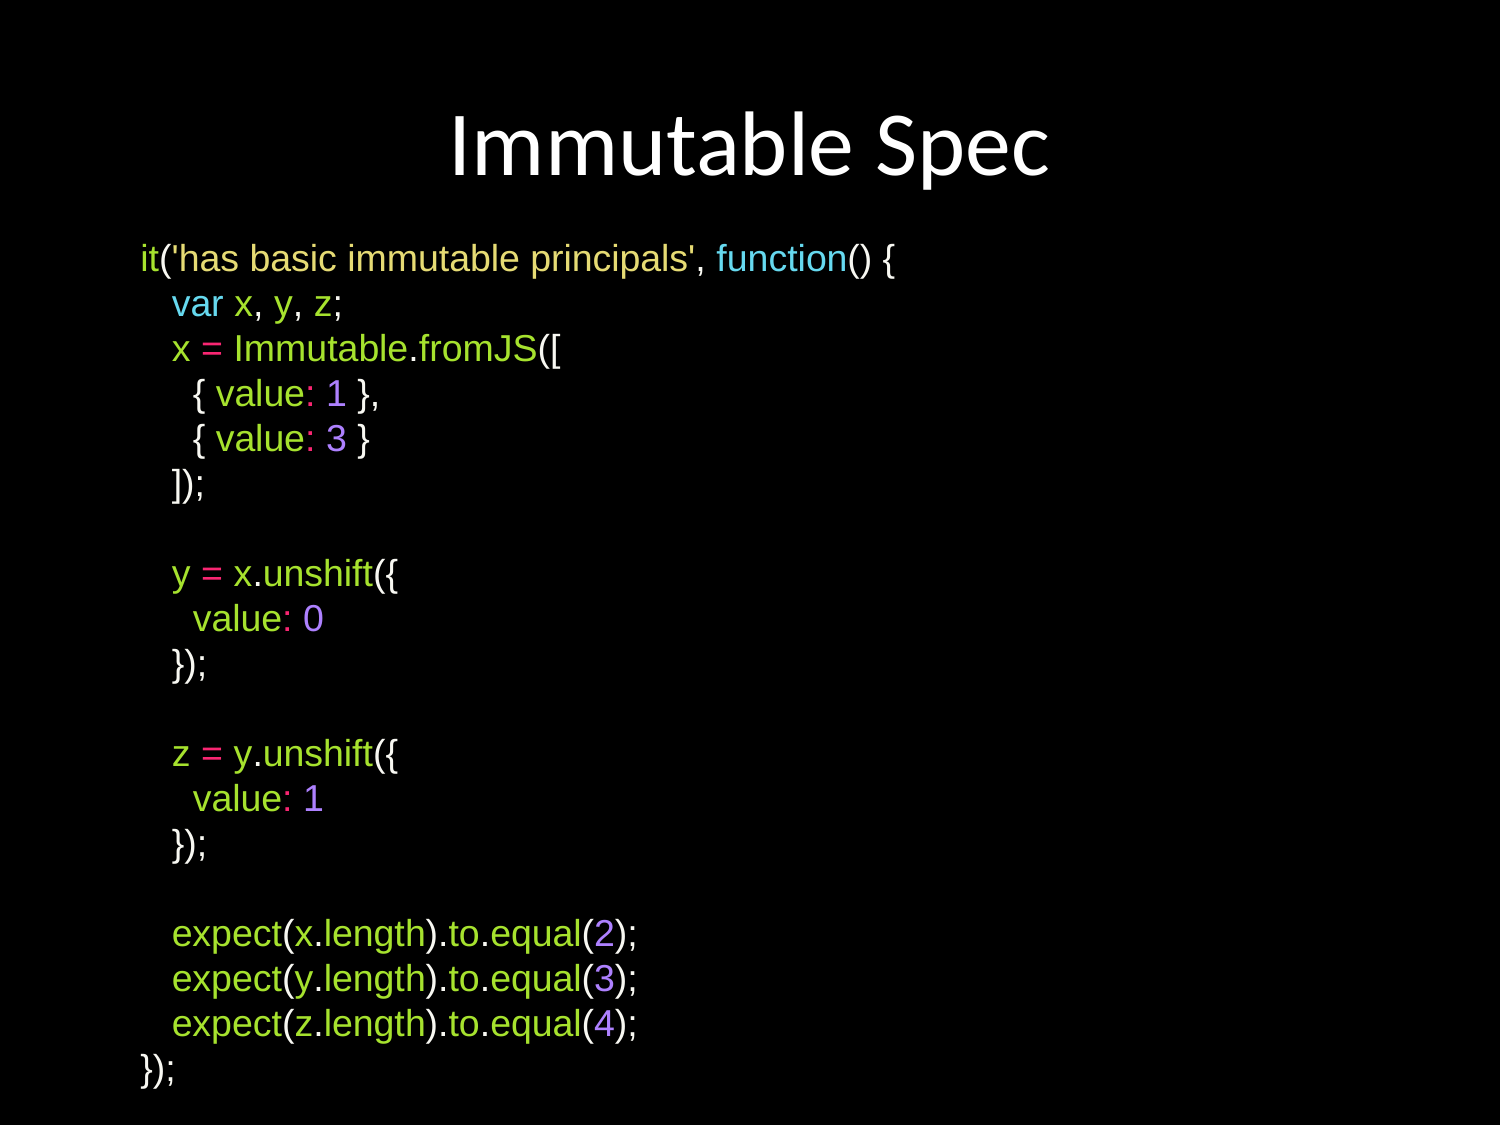

# Immutable Spec
 it('has basic immutable principals', function() {
    var x, y, z;
    x = Immutable.fromJS([
      { value: 1 },
      { value: 3 }
    ]);

    y = x.unshift({
      value: 0
    });

    z = y.unshift({
      value: 1
    });

    expect(x.length).to.equal(2);
    expect(y.length).to.equal(3);
    expect(z.length).to.equal(4);
 });